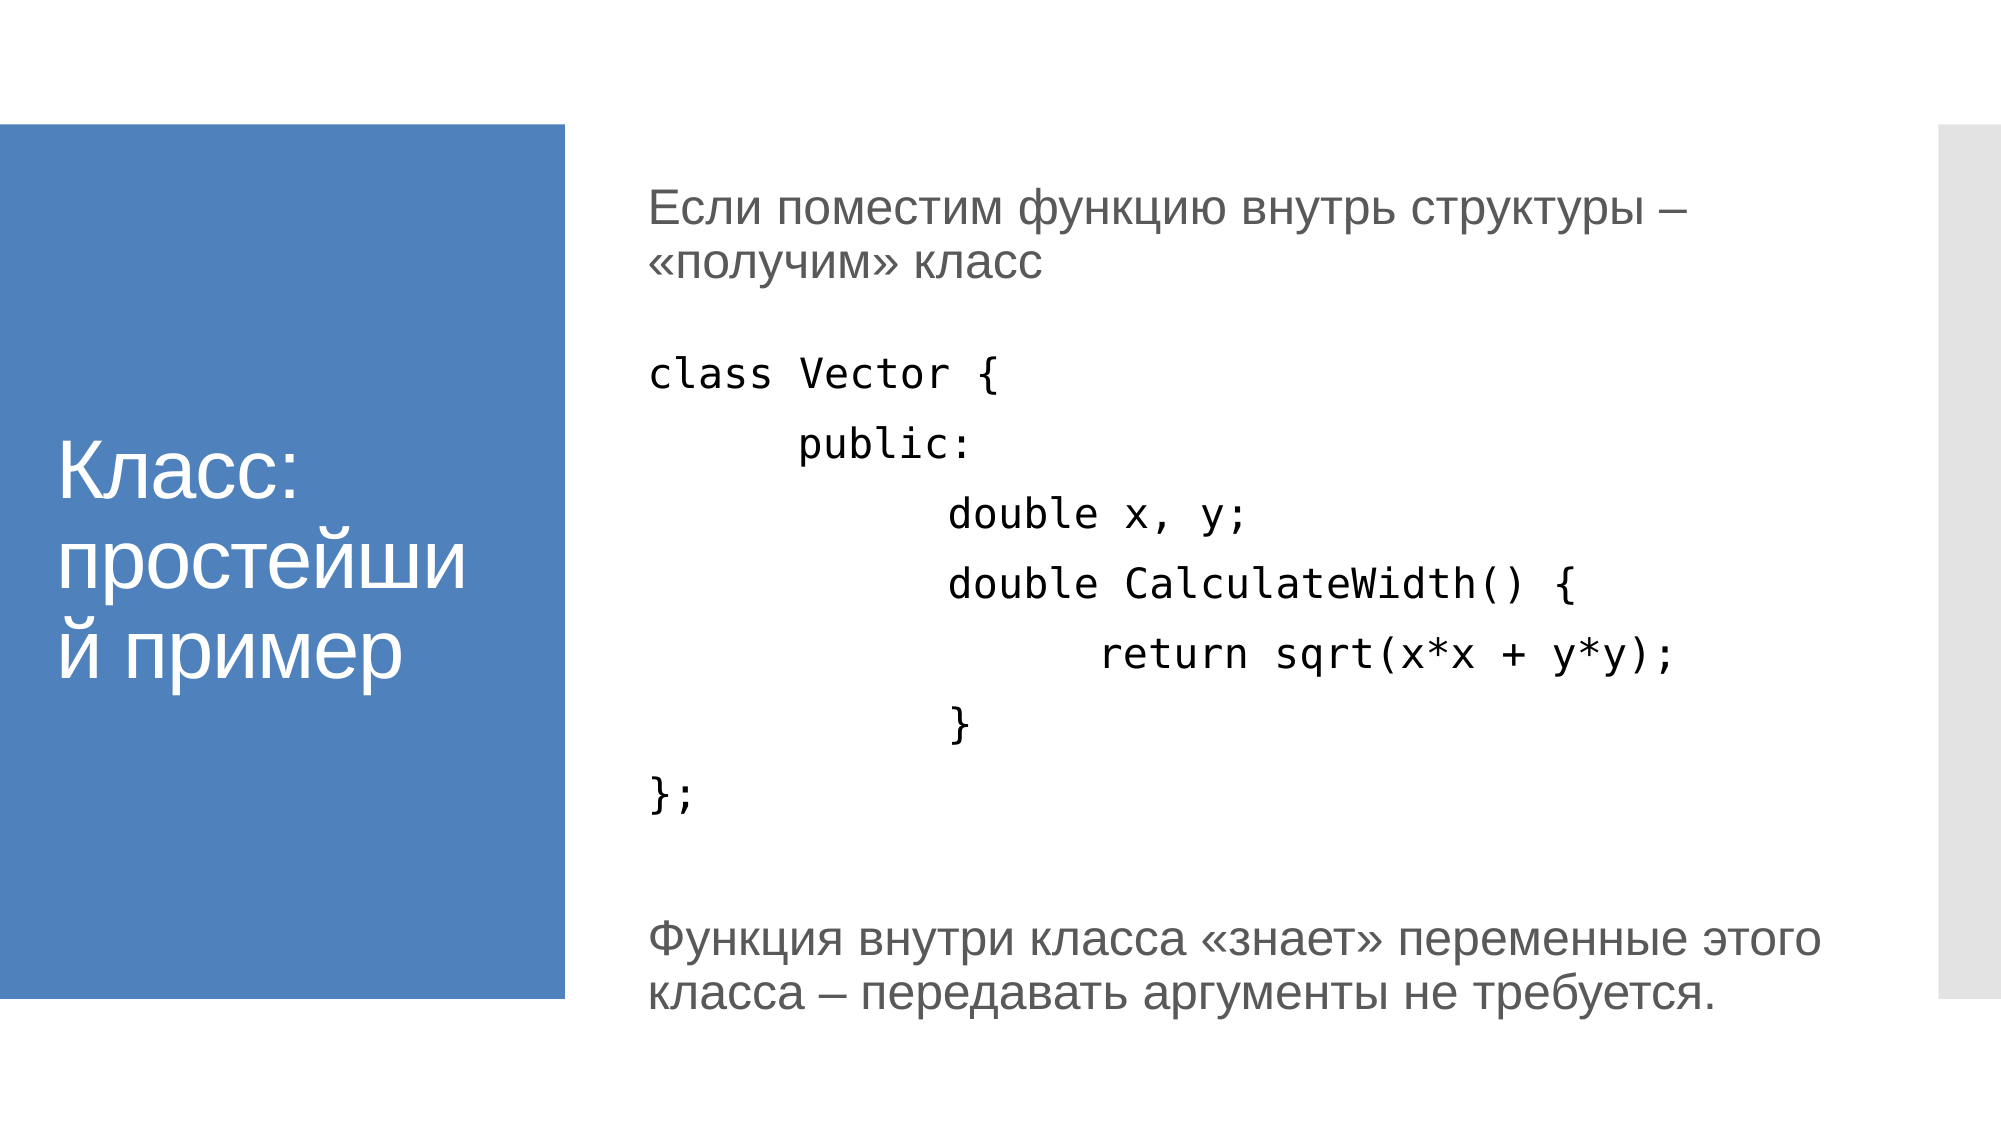

Если поместим функцию внутрь структуры – «получим» класс
сlass Vector {
	public:
		double x, y;
		double CalculateWidth() {
			return sqrt(x*x + y*y);
		}
};

Функция внутри класса «знает» переменные этого класса – передавать аргументы не требуется.
# Класс: простейший пример